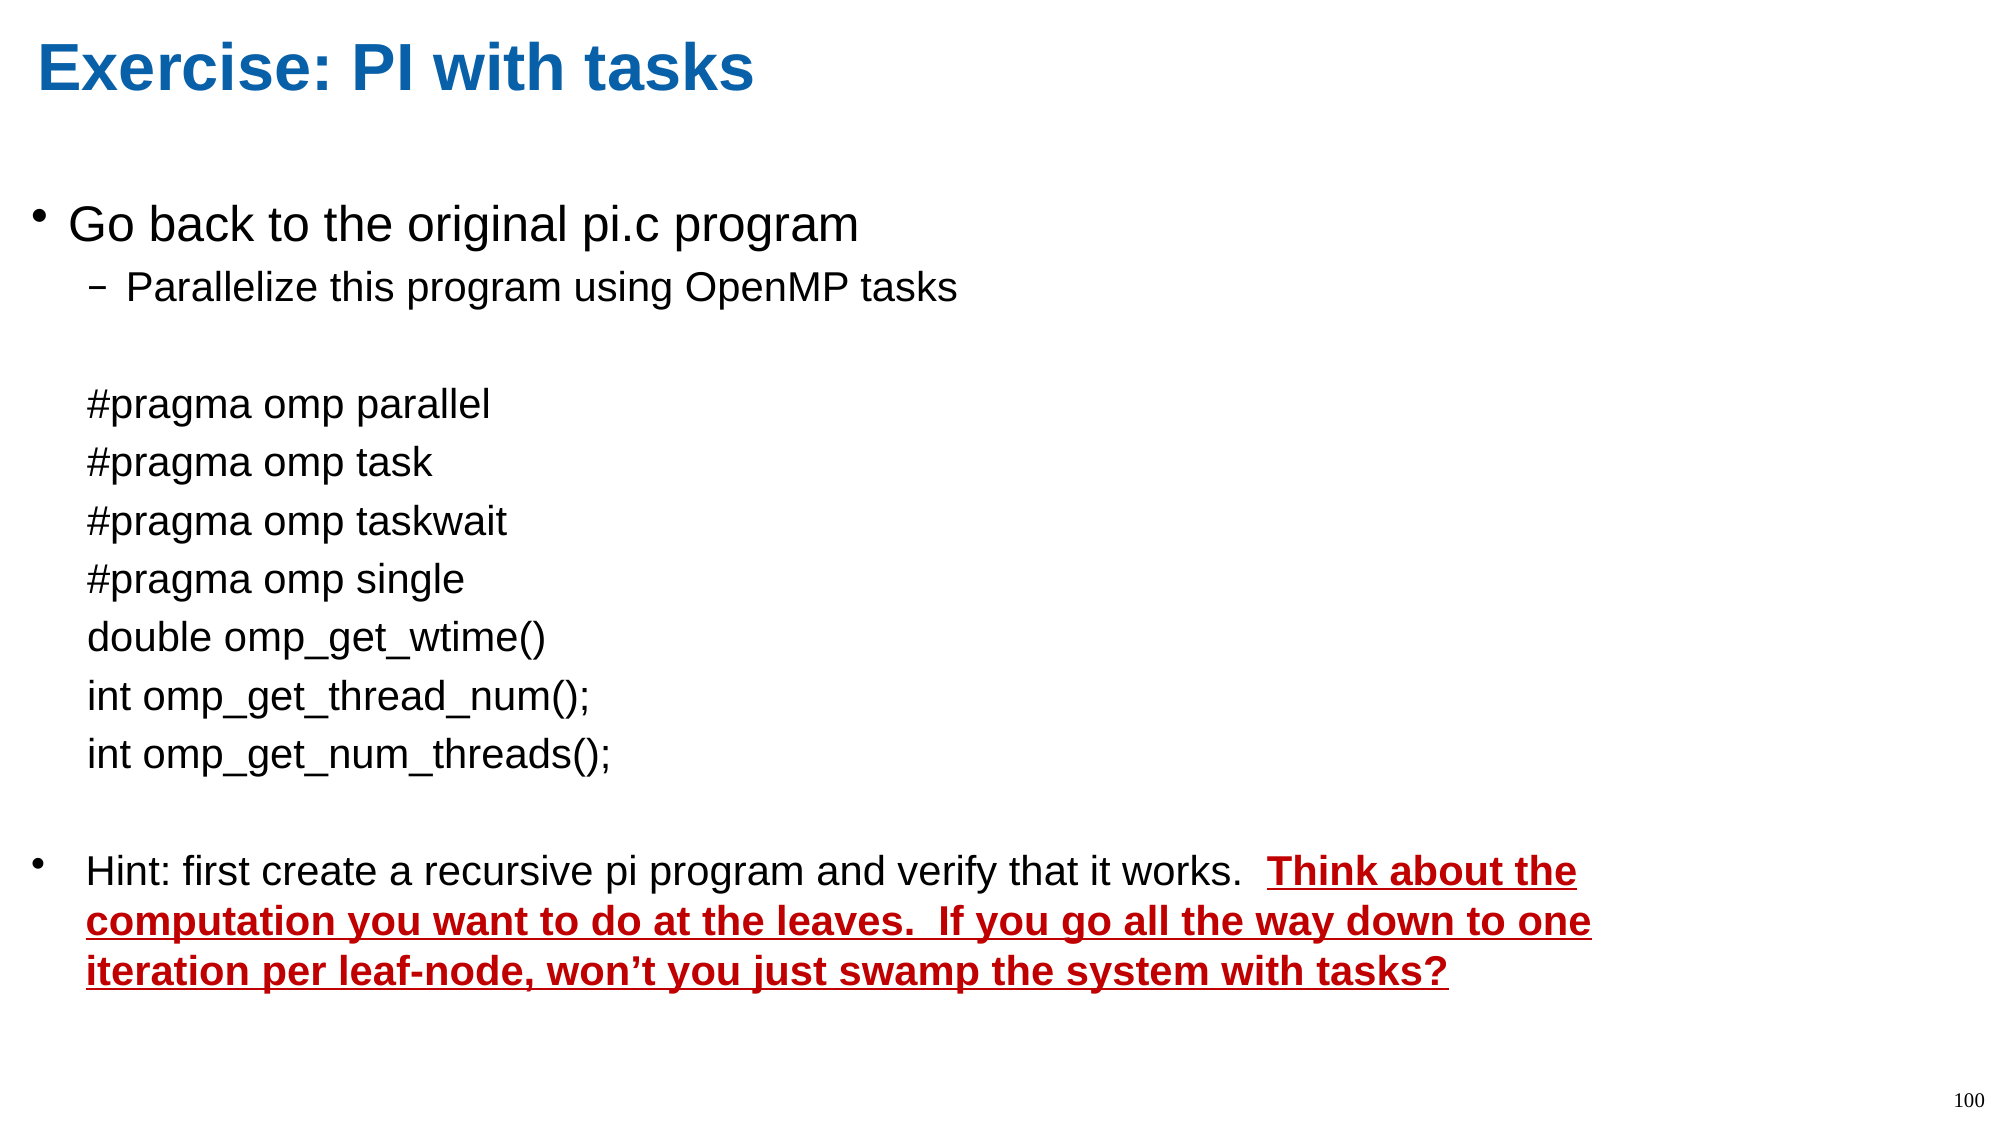

# Exercise: PI with tasks
Go back to the original pi.c program
Parallelize this program using OpenMP tasks

#pragma omp parallel
#pragma omp task
#pragma omp taskwait
#pragma omp single
double omp_get_wtime()
int omp_get_thread_num();
int omp_get_num_threads();

Hint: first create a recursive pi program and verify that it works.  Think about the computation you want to do at the leaves.  If you go all the way down to one iteration per leaf-node, won’t you just swamp the system with tasks?
100